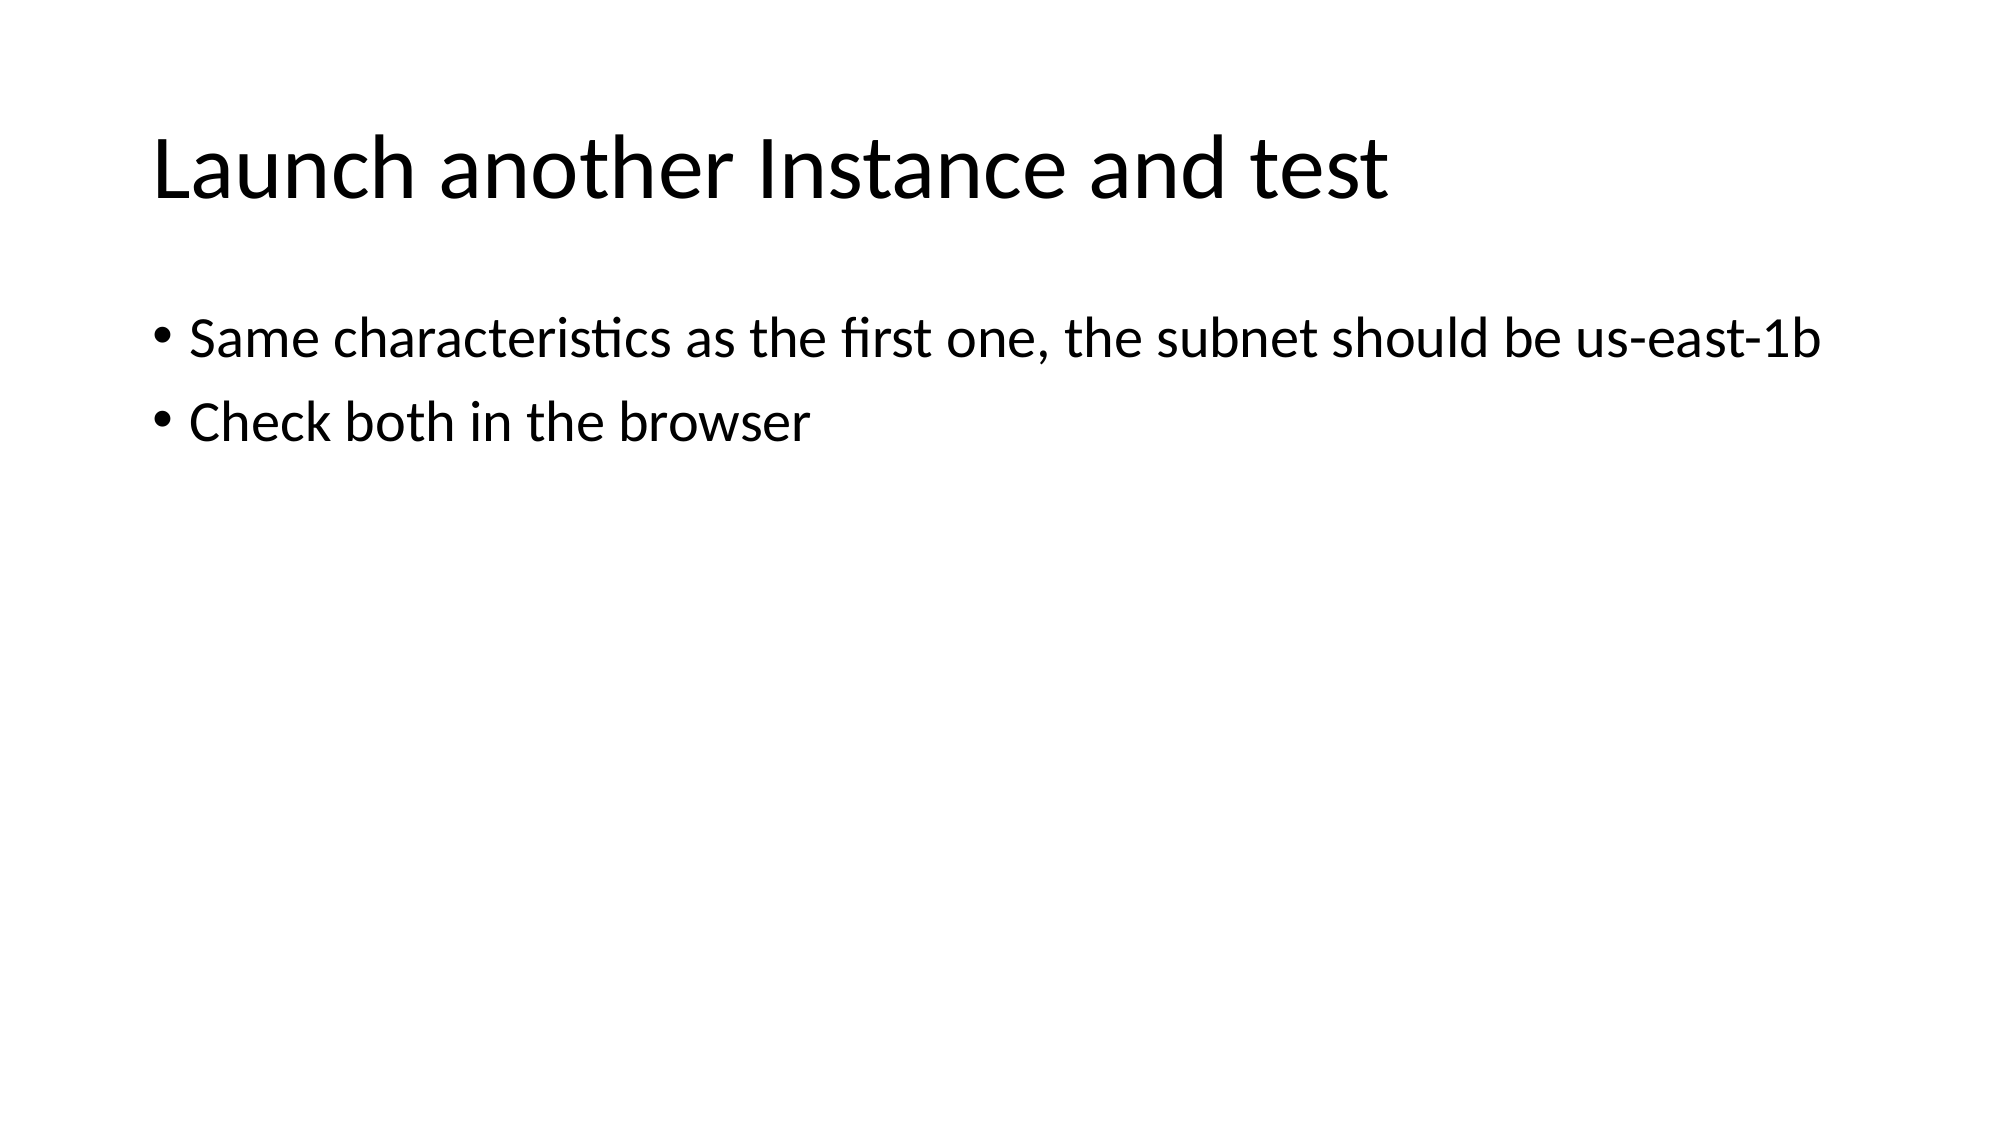

# Launch another Instance and test
Same characteristics as the first one, the subnet should be us-east-1b
Check both in the browser